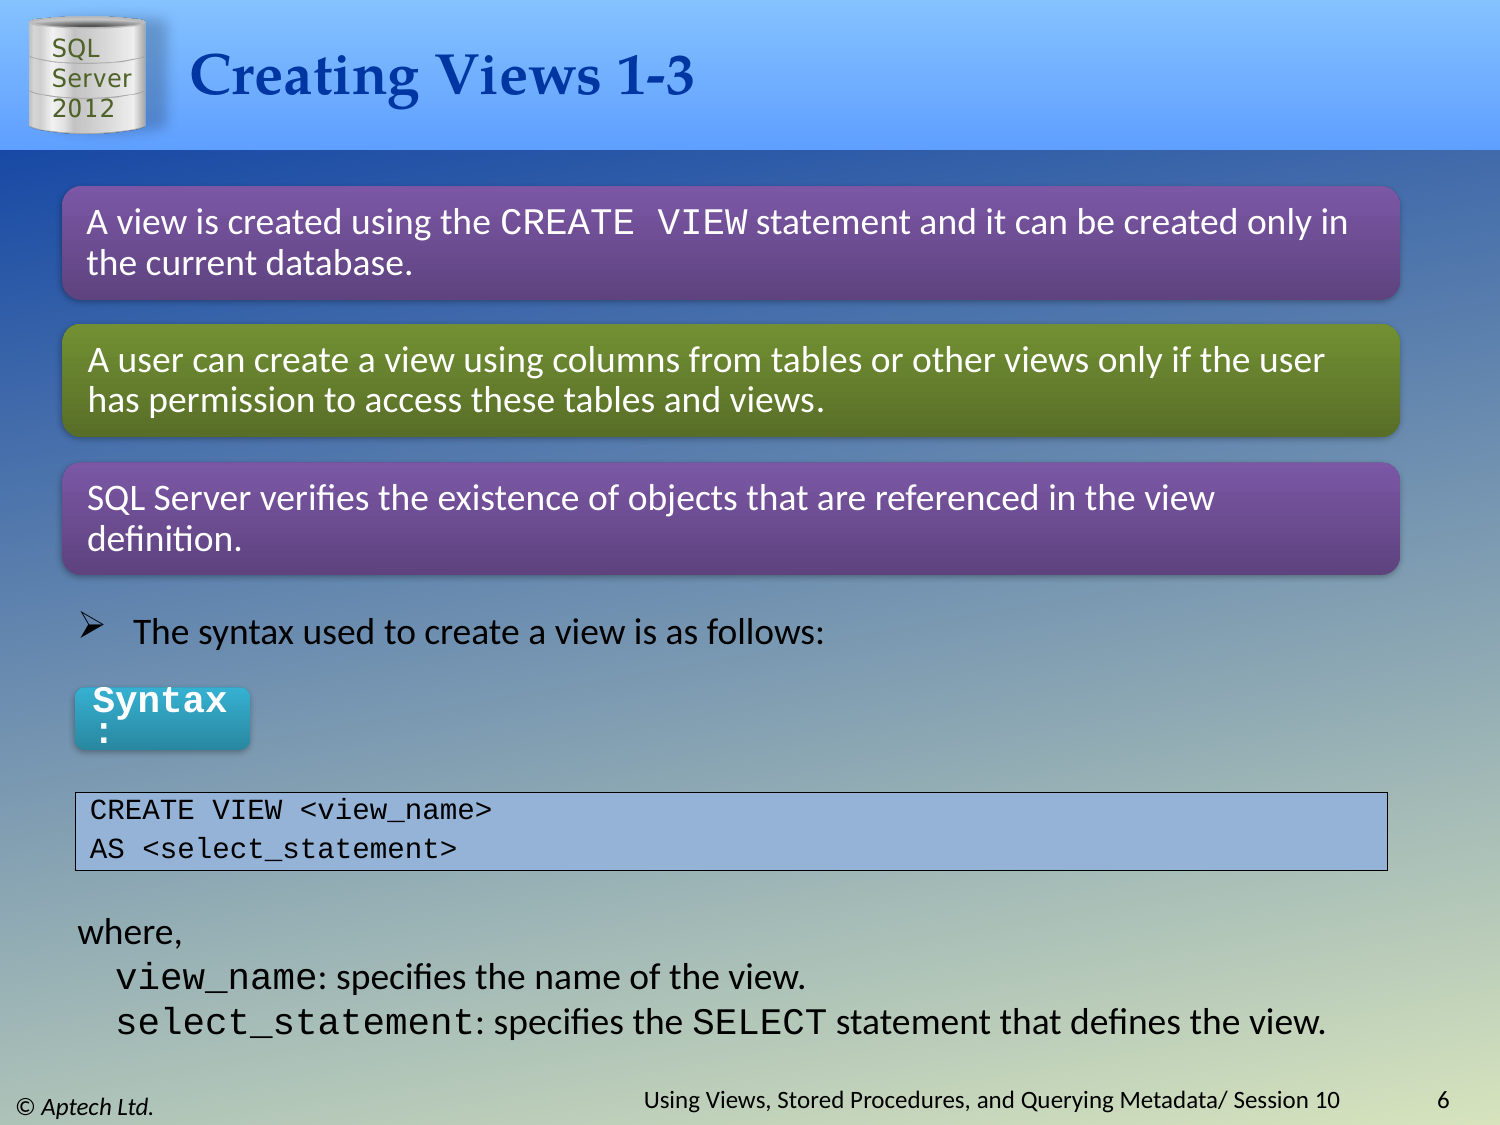

# Creating Views 1-3

A view is created using the CREATE VIEW statement and it can be created only in the current database.

A user can create a view using columns from tables or other views only if the user has permission to access these tables and views.

SQL Server verifies the existence of objects that are referenced in the view definition.
The syntax used to create a view is as follows:
Syntax:
CREATE VIEW <view_name>
AS <select_statement>
where,
view_name: specifies the name of the view.
select_statement: specifies the SELECT statement that defines the view.
Using Views, Stored Procedures, and Querying Metadata/ Session 10
6